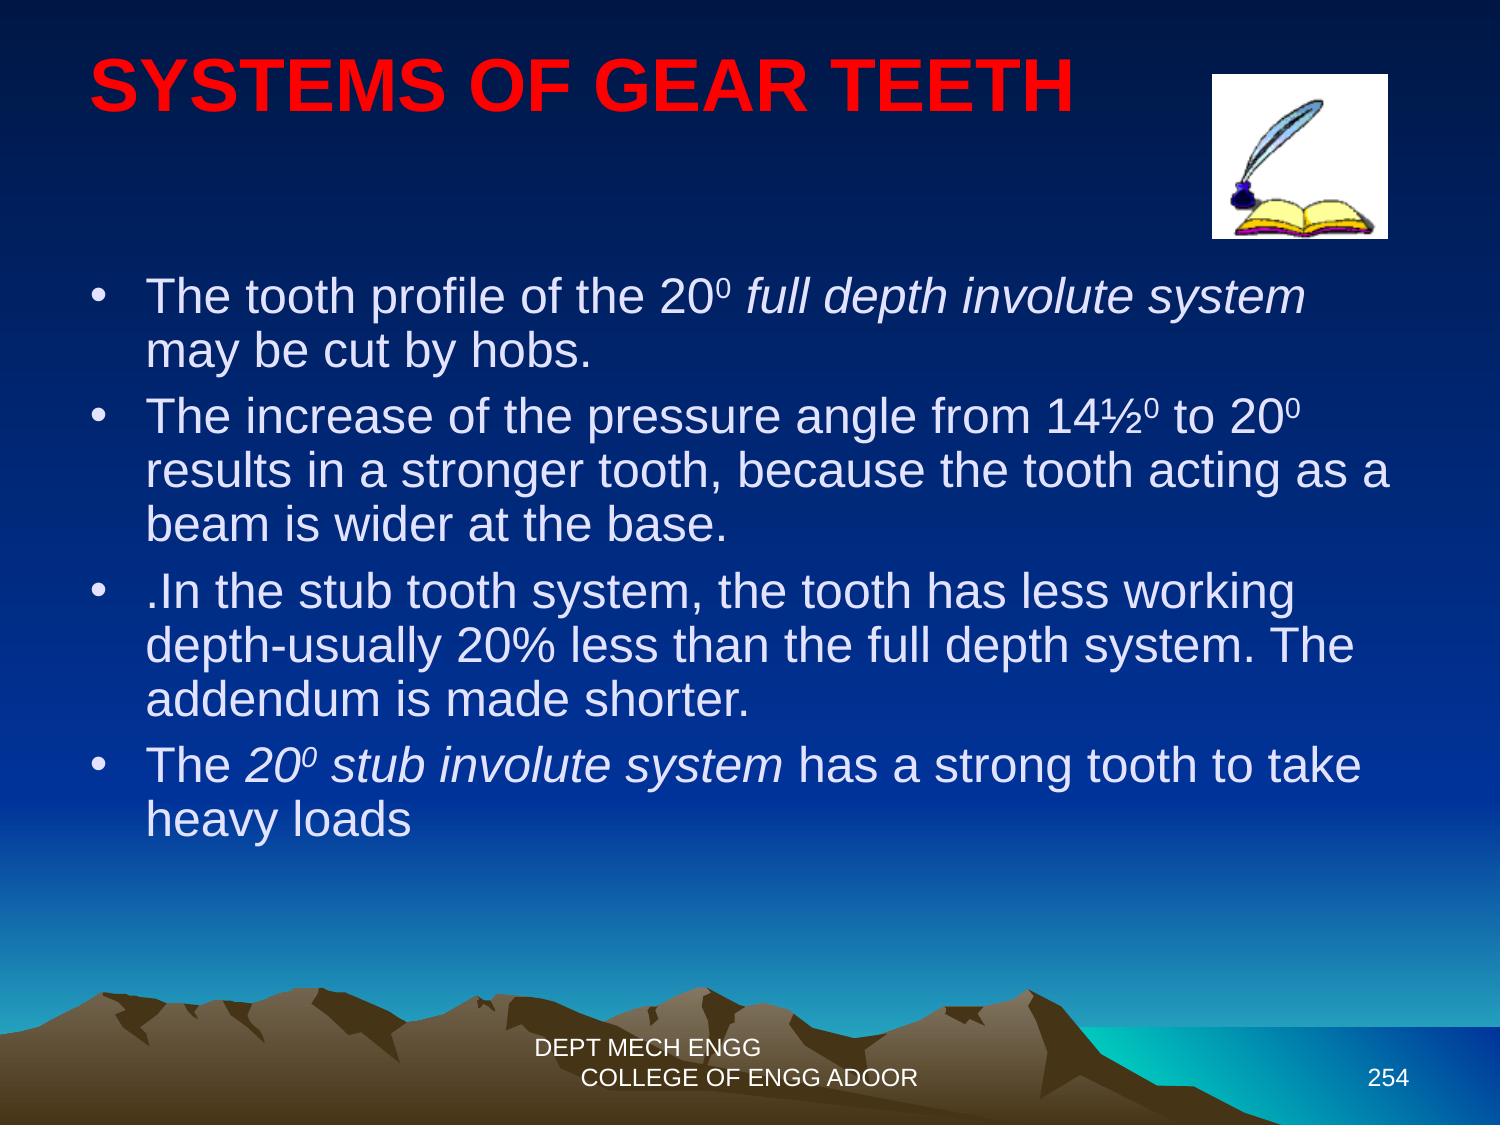

SYSTEMS OF GEAR TEETH
The tooth profile of the 200 full depth involute system may be cut by hobs.
The increase of the pressure angle from 14½0 to 200 results in a stronger tooth, because the tooth acting as a beam is wider at the base.
.In the stub tooth system, the tooth has less working depth-usually 20% less than the full depth system. The addendum is made shorter.
The 200 stub involute system has a strong tooth to take heavy loads
DEPT MECH ENGG                              COLLEGE OF ENGG ADOOR
254